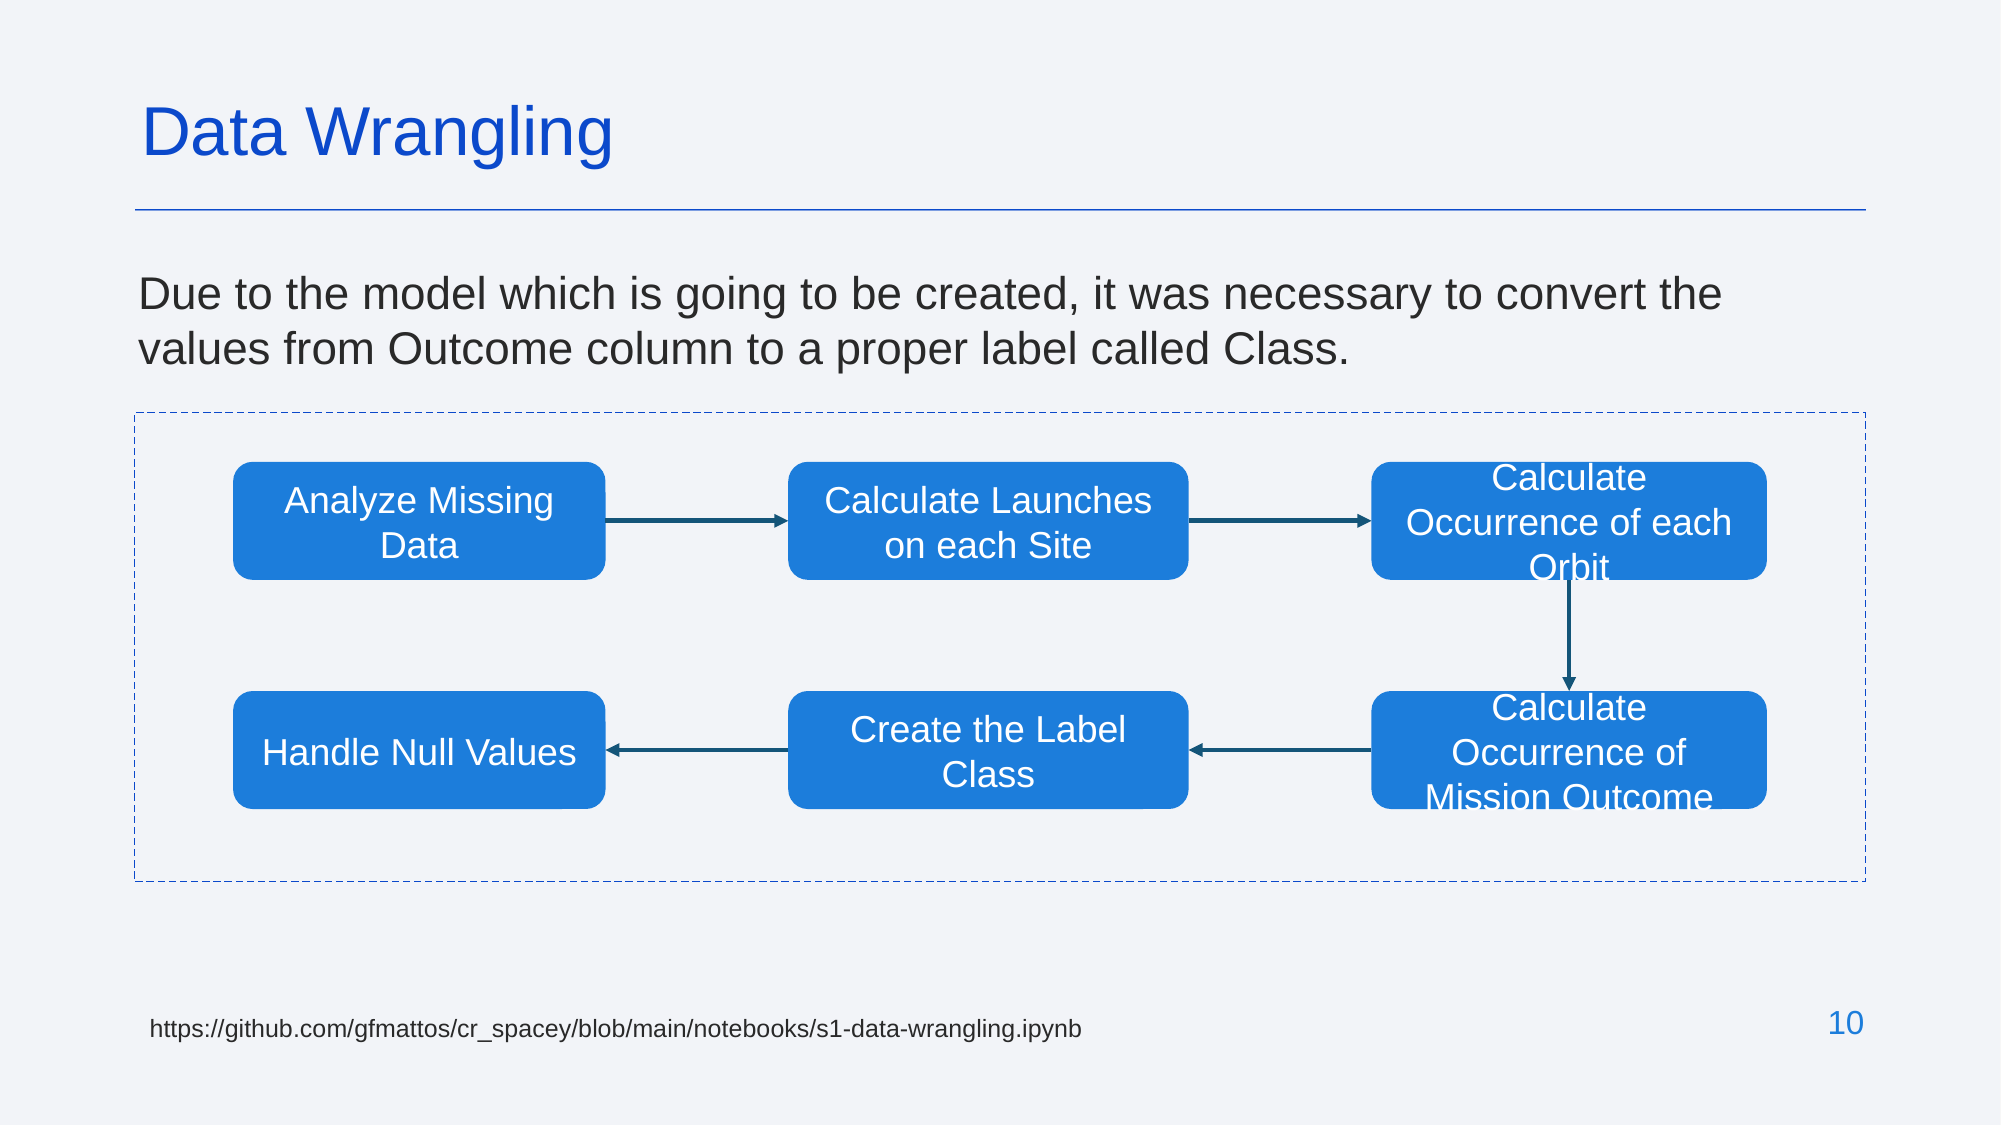

Data Wrangling
Due to the model which is going to be created, it was necessary to convert the values from Outcome column to a proper label called Class.

Analyze Missing Data
Calculate Launches on each Site
Calculate Occurrence of each Orbit
Handle Null Values
Create the Label Class
Calculate Occurrence of Mission Outcome
10
https://github.com/gfmattos/cr_spacey/blob/main/notebooks/s1-data-wrangling.ipynb